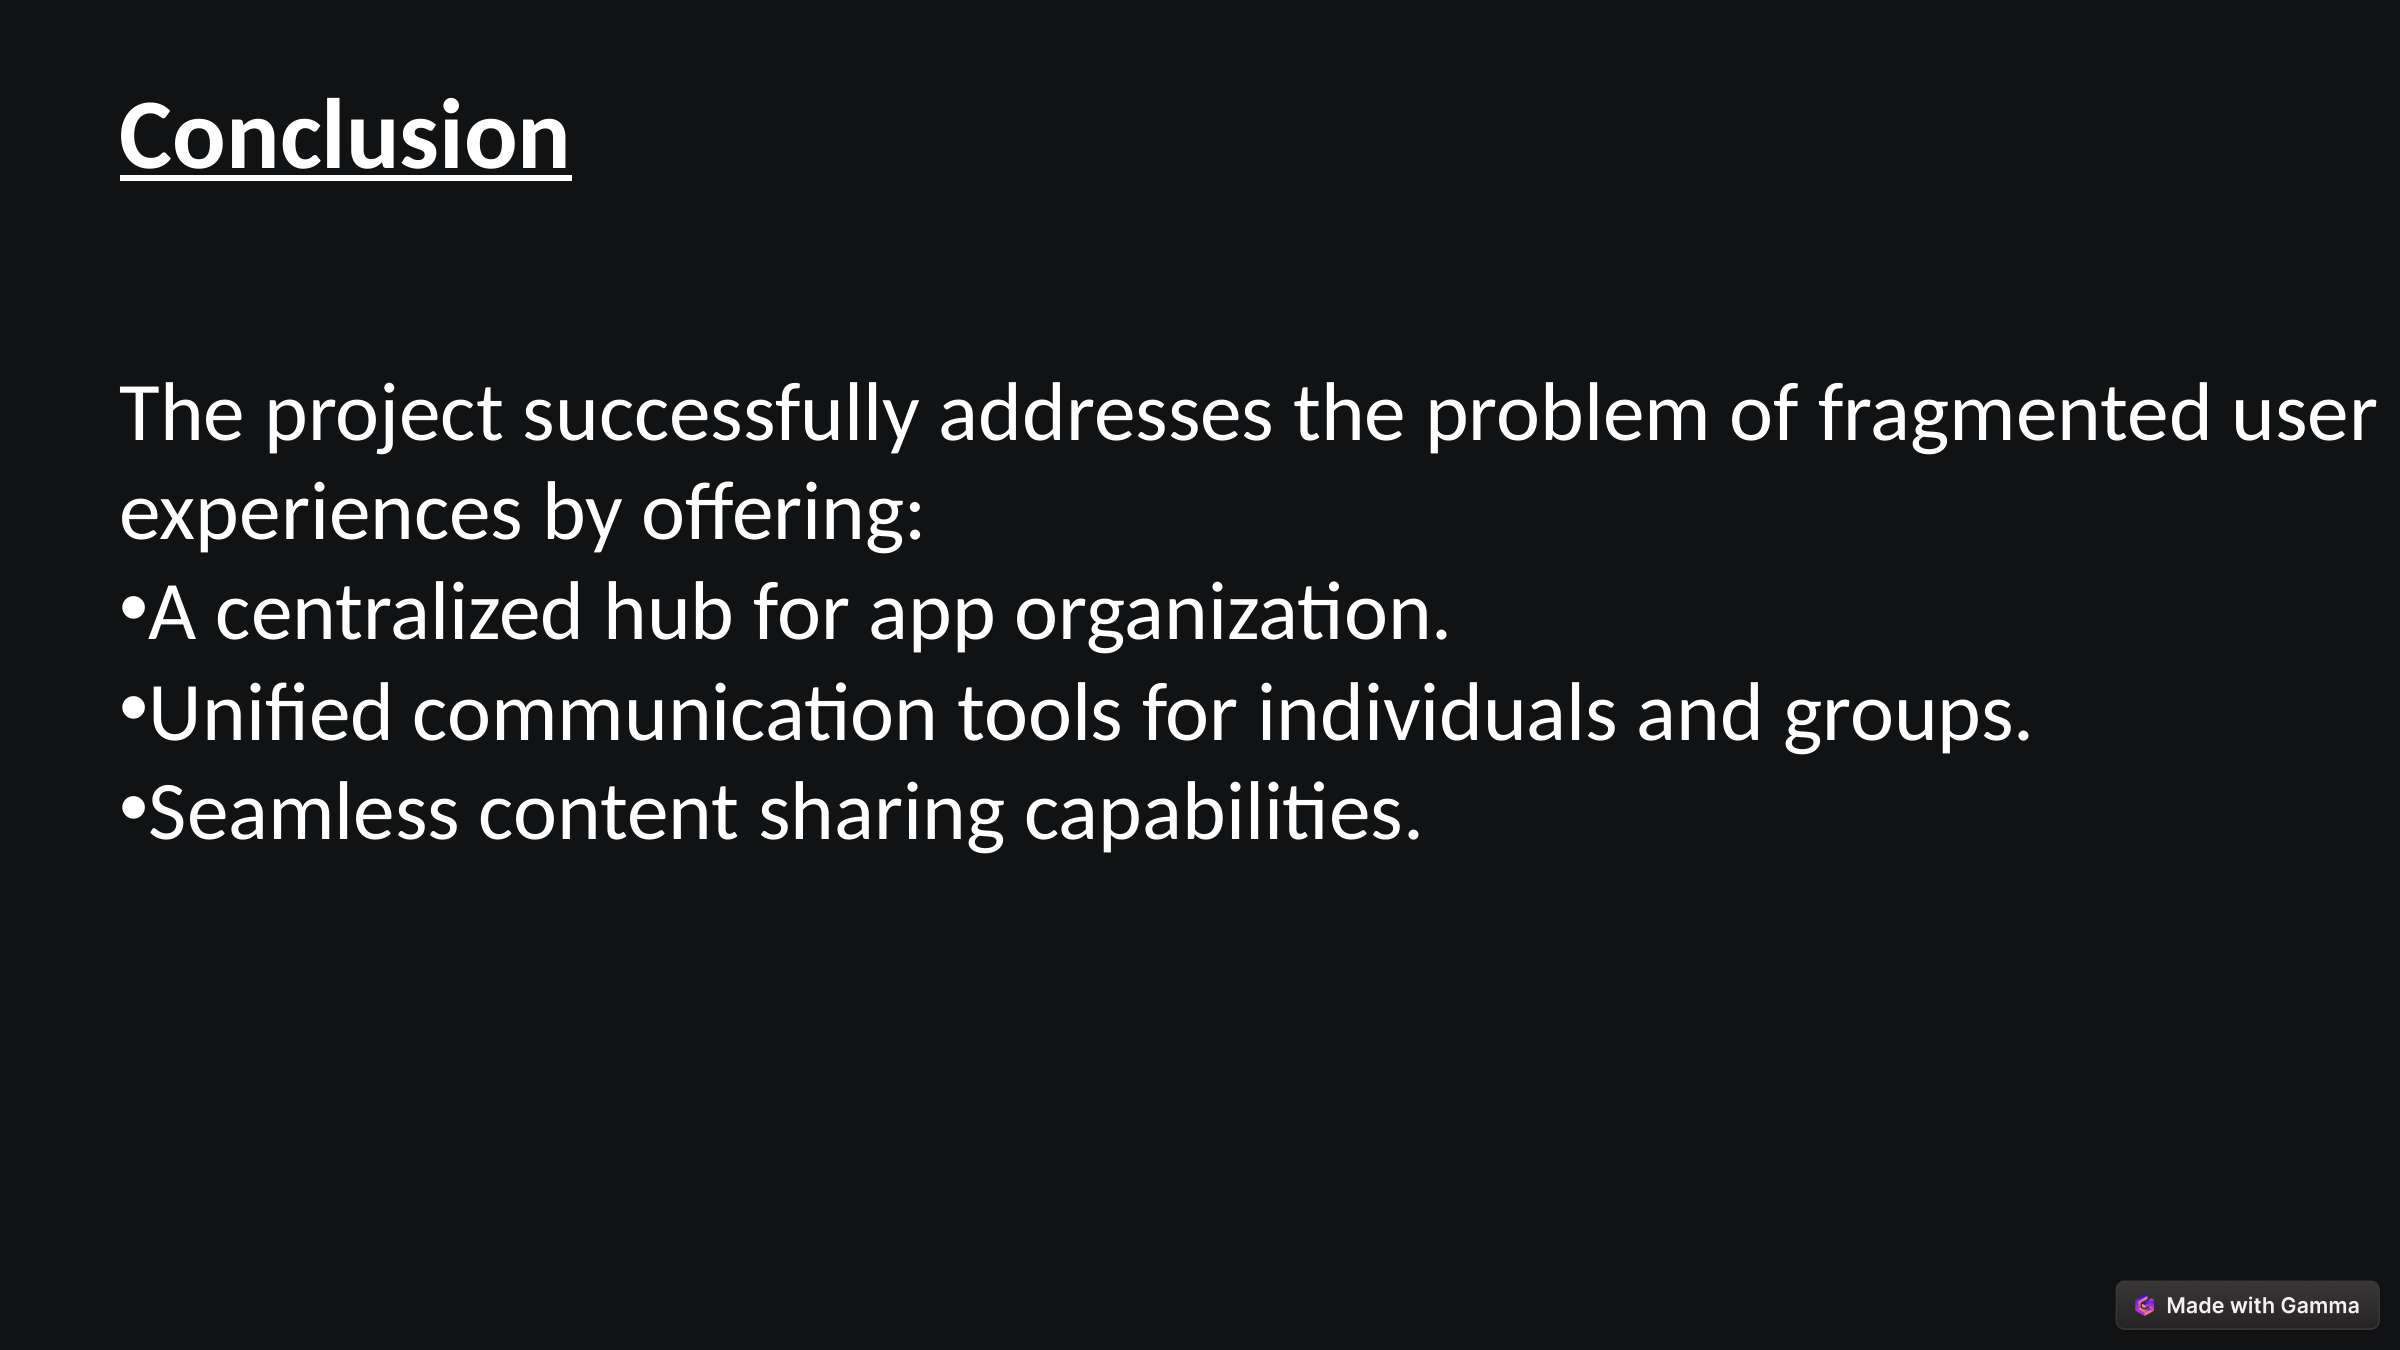

Conclusion

The project successfully addresses the problem of fragmented user experiences by offering:
A centralized hub for app organization.
Unified communication tools for individuals and groups.
Seamless content sharing capabilities.